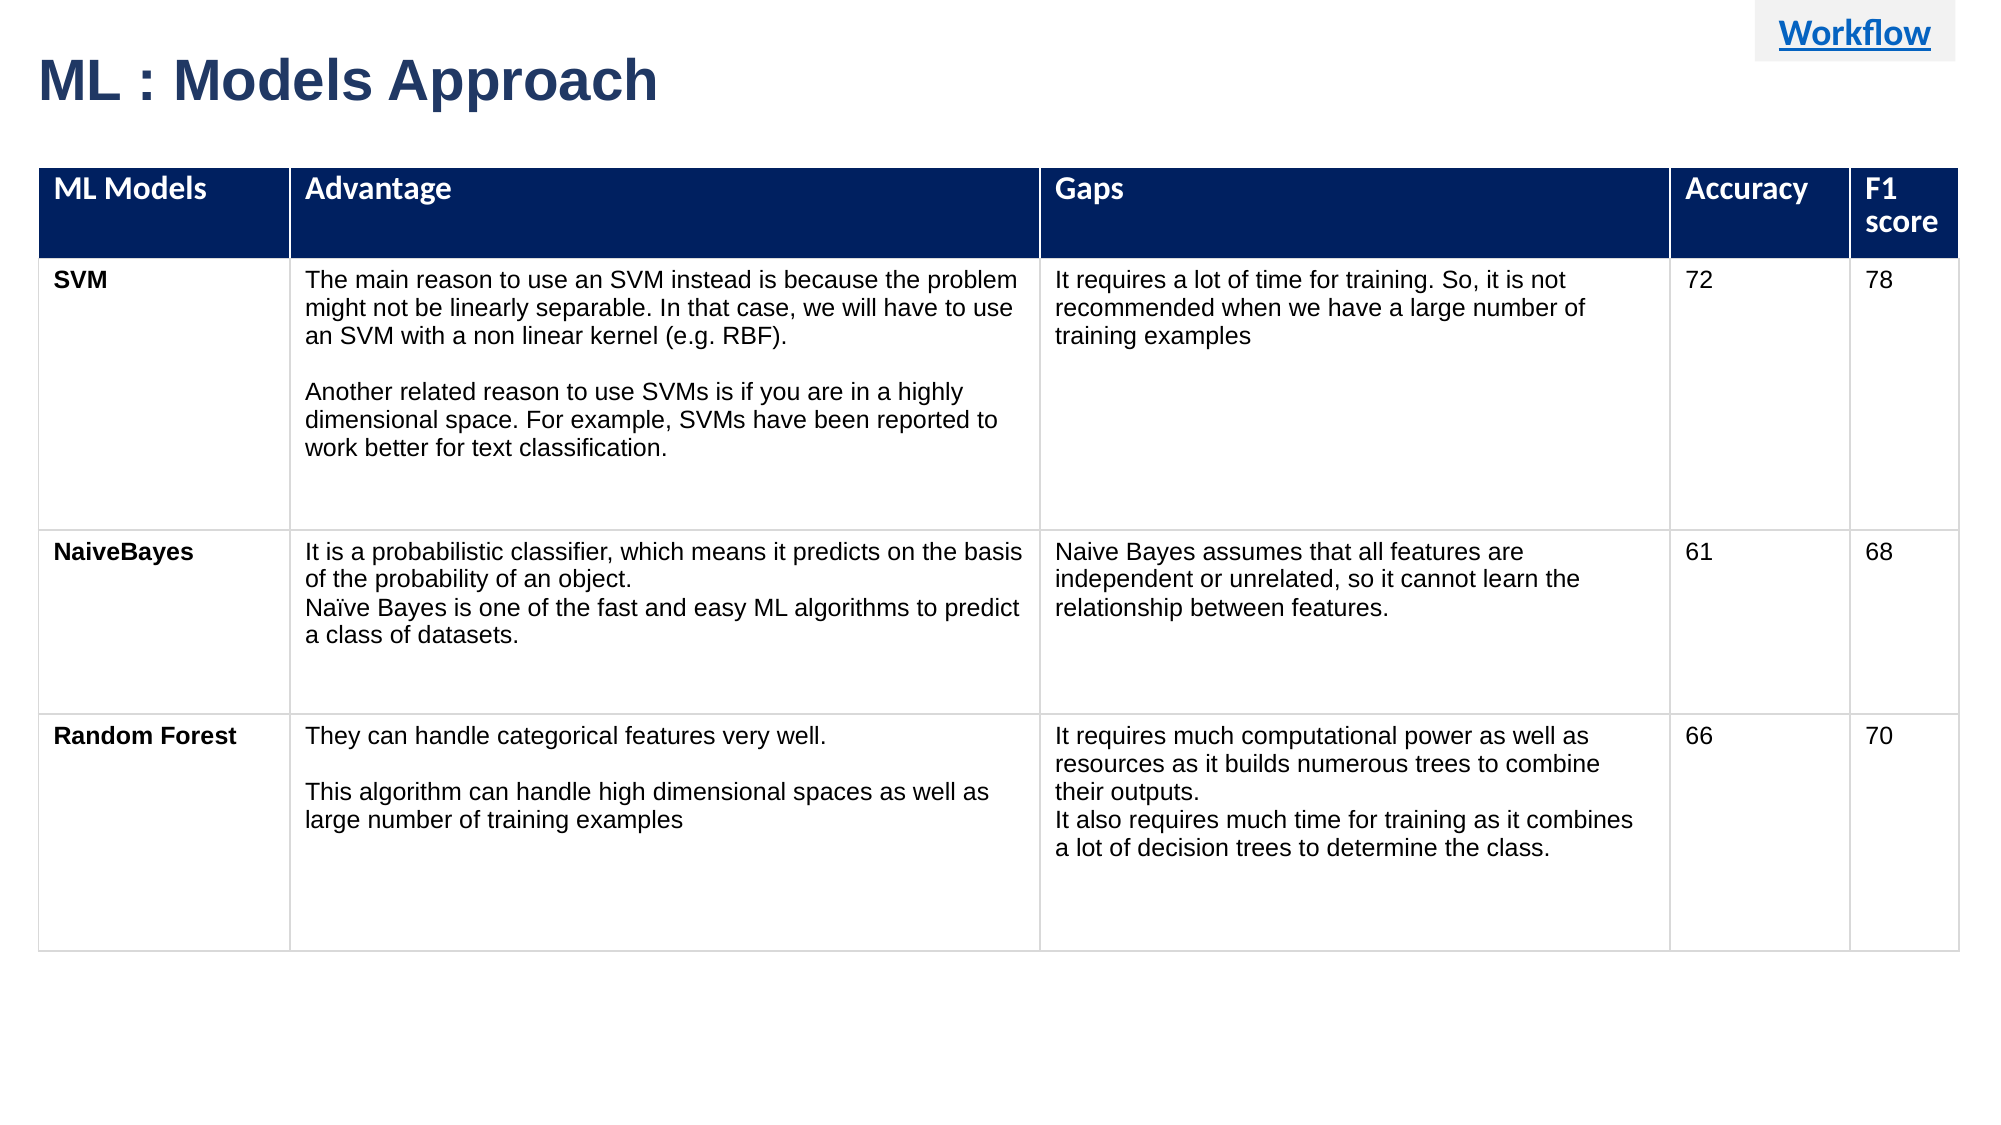

Workflow
ML : Models Approach
| ML Models | Advantage | Gaps | Accuracy | F1 score |
| --- | --- | --- | --- | --- |
| SVM | The main reason to use an SVM instead is because the problem might not be linearly separable. In that case, we will have to use an SVM with a non linear kernel (e.g. RBF). Another related reason to use SVMs is if you are in a highly dimensional space. For example, SVMs have been reported to work better for text classification. | It requires a lot of time for training. So, it is not recommended when we have a large number of training examples | 72 | 78 |
| NaiveBayes | It is a probabilistic classifier, which means it predicts on the basis of the probability of an object. Naïve Bayes is one of the fast and easy ML algorithms to predict a class of datasets. | Naive Bayes assumes that all features are independent or unrelated, so it cannot learn the relationship between features. | 61 | 68 |
| Random Forest | They can handle categorical features very well. This algorithm can handle high dimensional spaces as well as large number of training examples | It requires much computational power as well as resources as it builds numerous trees to combine their outputs. It also requires much time for training as it combines a lot of decision trees to determine the class. | 66 | 70 |